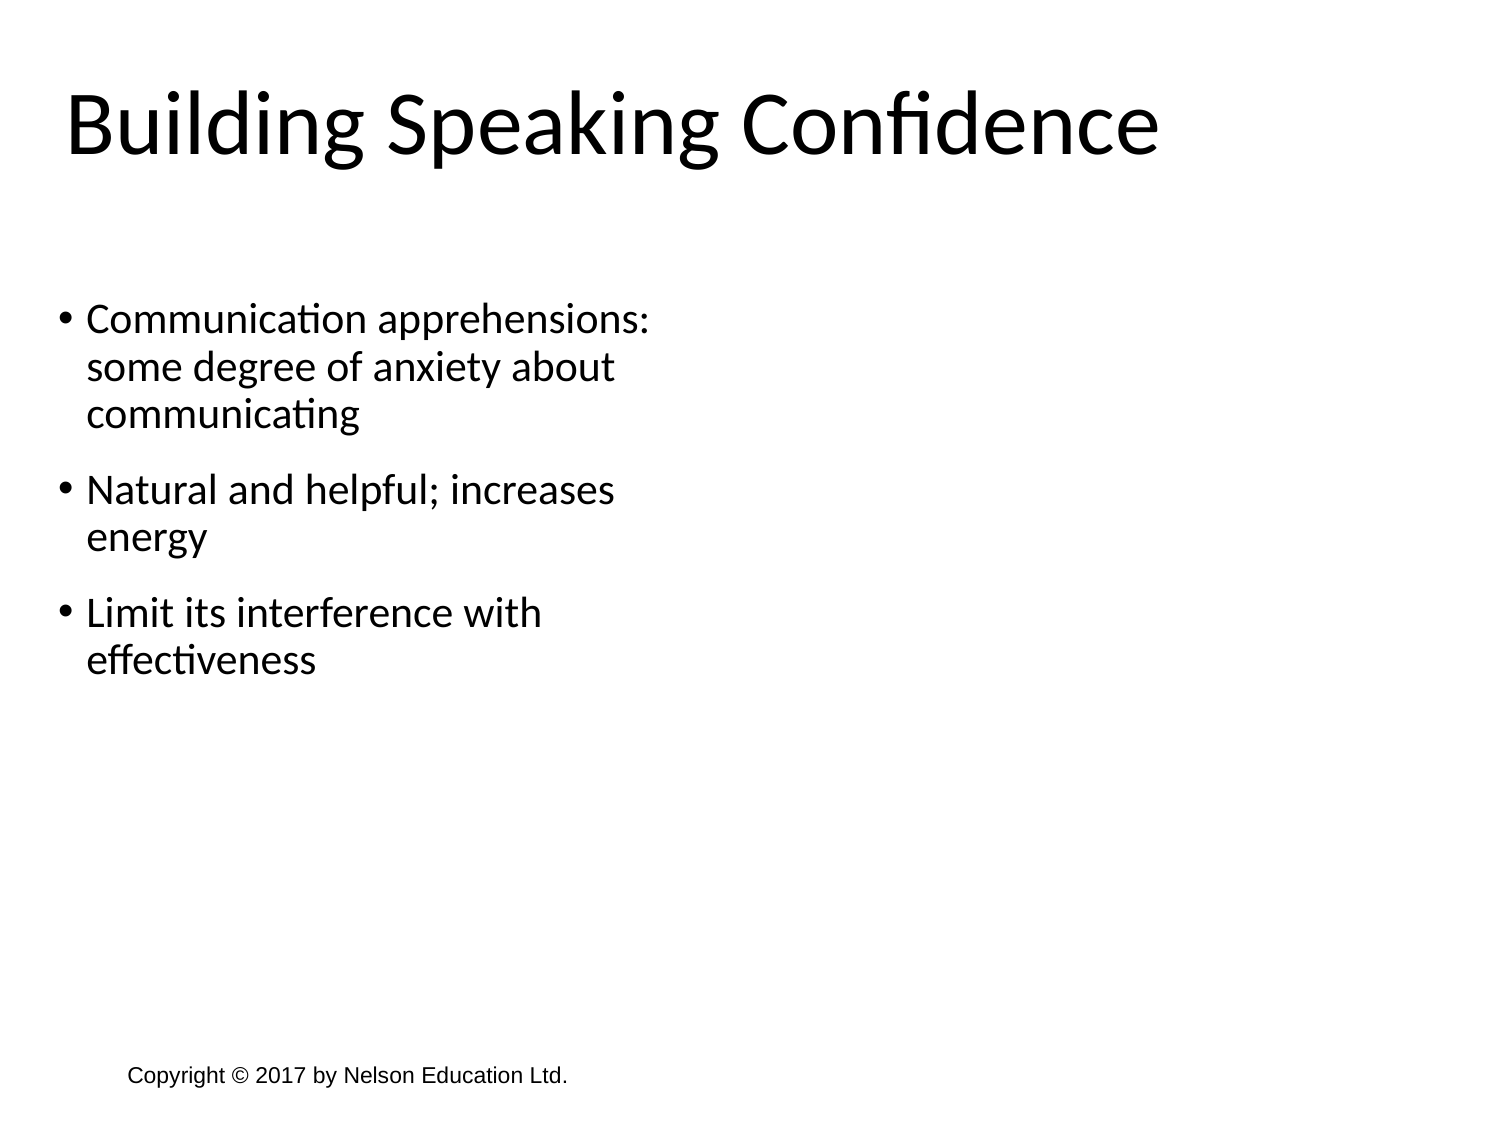

Communication apprehensions: some degree of anxiety about communicating
Natural and helpful; increases energy
Limit its interference with effectiveness
Building Speaking Confidence